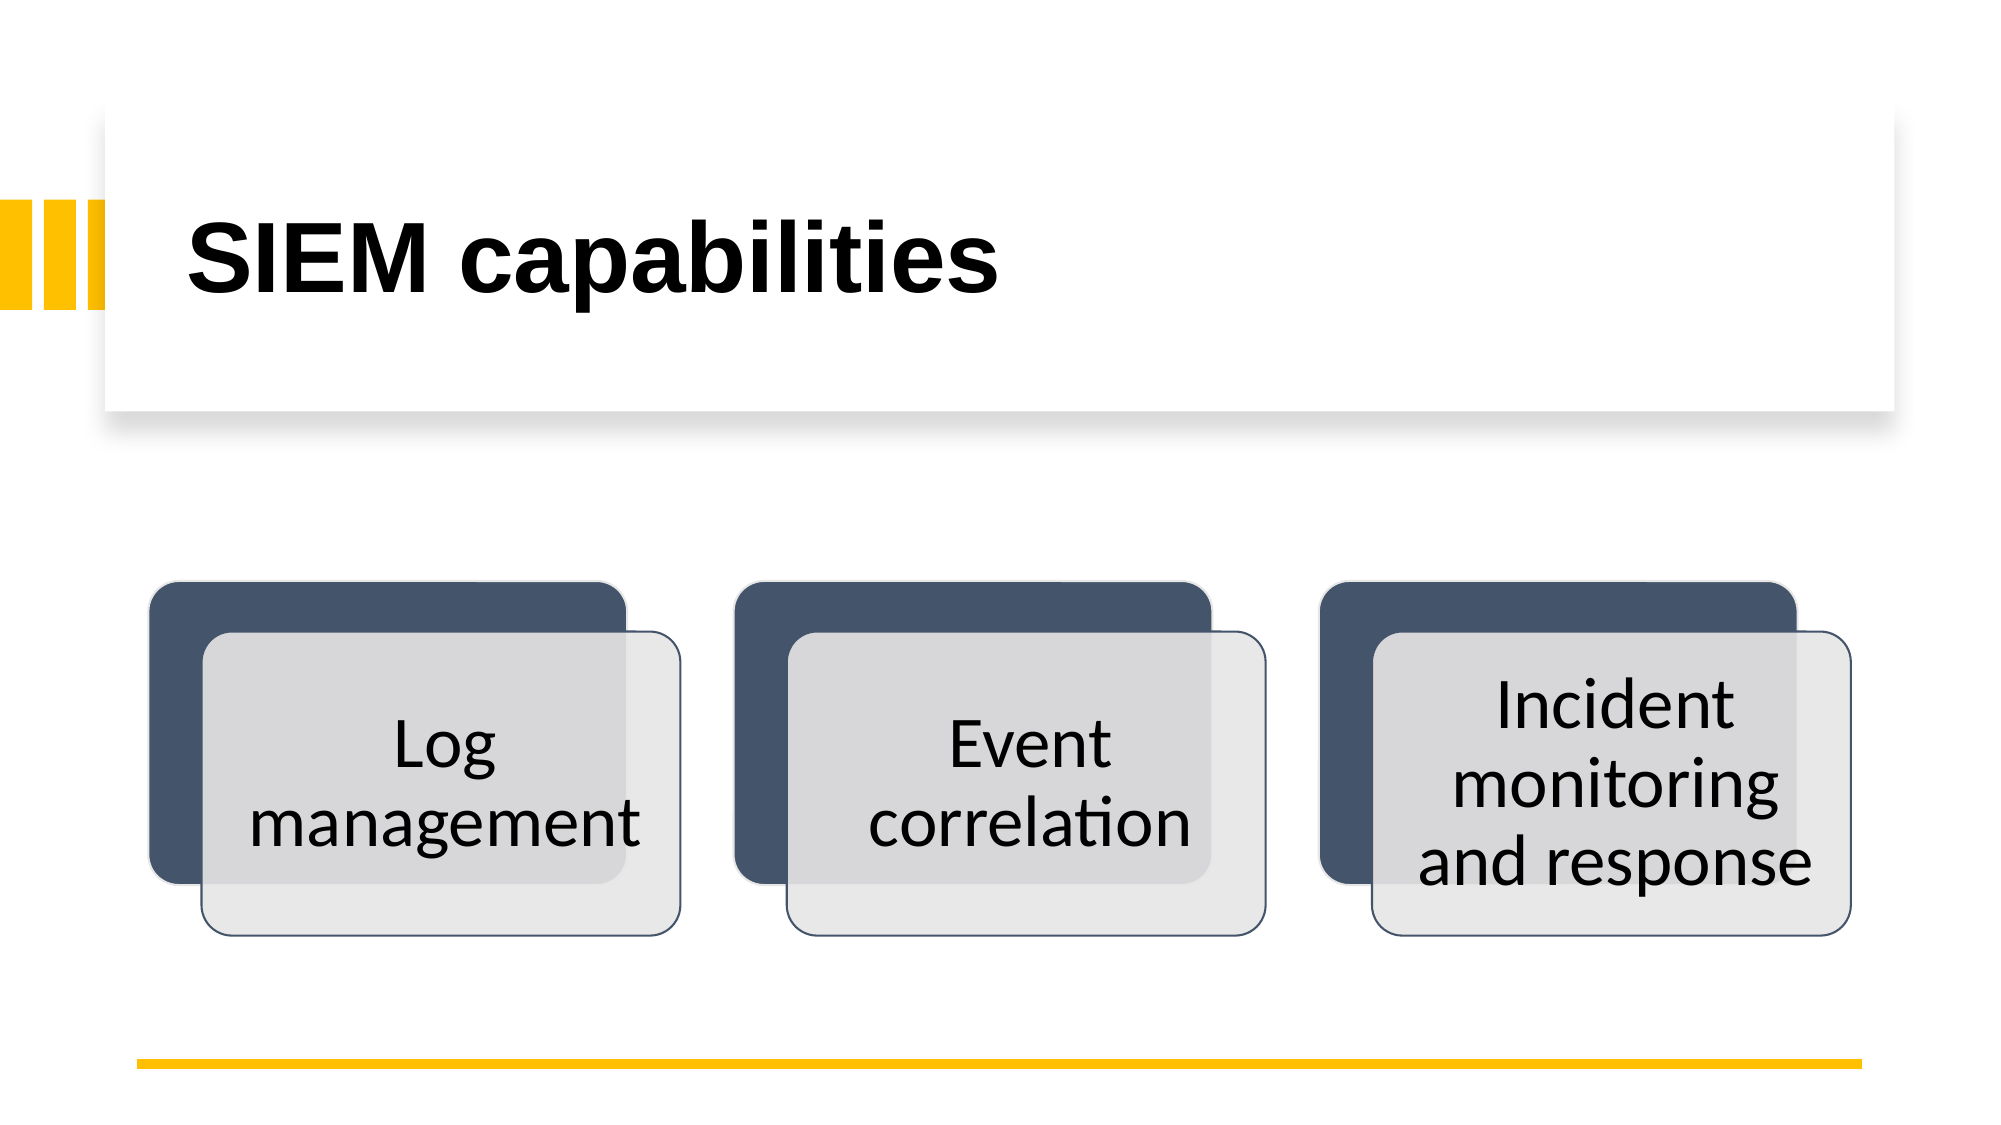

# SIEM capabilities

Log management
Event correlation
Incident monitoring and response